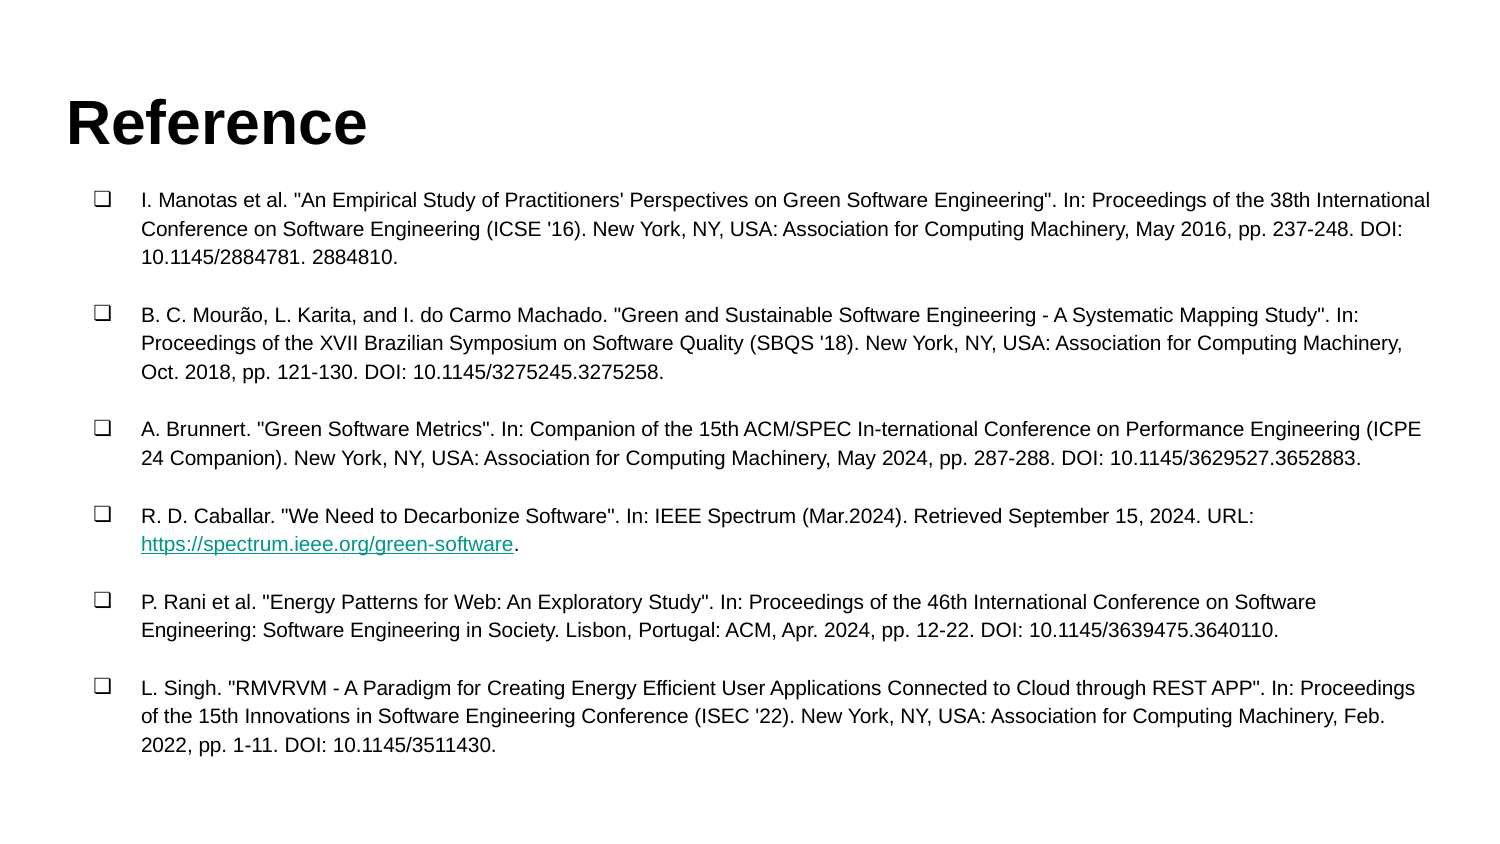

# Reference
I. Manotas et al. "An Empirical Study of Practitioners' Perspectives on Green Software Engineering". In: Proceedings of the 38th International Conference on Software Engineering (ICSE '16). New York, NY, USA: Association for Computing Machinery, May 2016, pp. 237-248. DOI: 10.1145/2884781. 2884810.

B. C. Mourão, L. Karita, and I. do Carmo Machado. "Green and Sustainable Software Engineering - A Systematic Mapping Study". In: Proceedings of the XVII Brazilian Symposium on Software Quality (SBQS '18). New York, NY, USA: Association for Computing Machinery, Oct. 2018, pp. 121-130. DOI: 10.1145/3275245.3275258.

A. Brunnert. "Green Software Metrics". In: Companion of the 15th ACM/SPEC In-ternational Conference on Performance Engineering (ICPE 24 Companion). New York, NY, USA: Association for Computing Machinery, May 2024, pp. 287-288. DOI: 10.1145/3629527.3652883.

R. D. Caballar. "We Need to Decarbonize Software". In: IEEE Spectrum (Mar.2024). Retrieved September 15, 2024. URL: https://spectrum.ieee.org/green-software.

P. Rani et al. "Energy Patterns for Web: An Exploratory Study". In: Proceedings of the 46th International Conference on Software Engineering: Software Engineering in Society. Lisbon, Portugal: ACM, Apr. 2024, pp. 12-22. DOI: 10.1145/3639475.3640110.

L. Singh. "RMVRVM - A Paradigm for Creating Energy Efficient User Applications Connected to Cloud through REST APP". In: Proceedings of the 15th Innovations in Software Engineering Conference (ISEC '22). New York, NY, USA: Association for Computing Machinery, Feb. 2022, pp. 1-11. DOI: 10.1145/3511430.